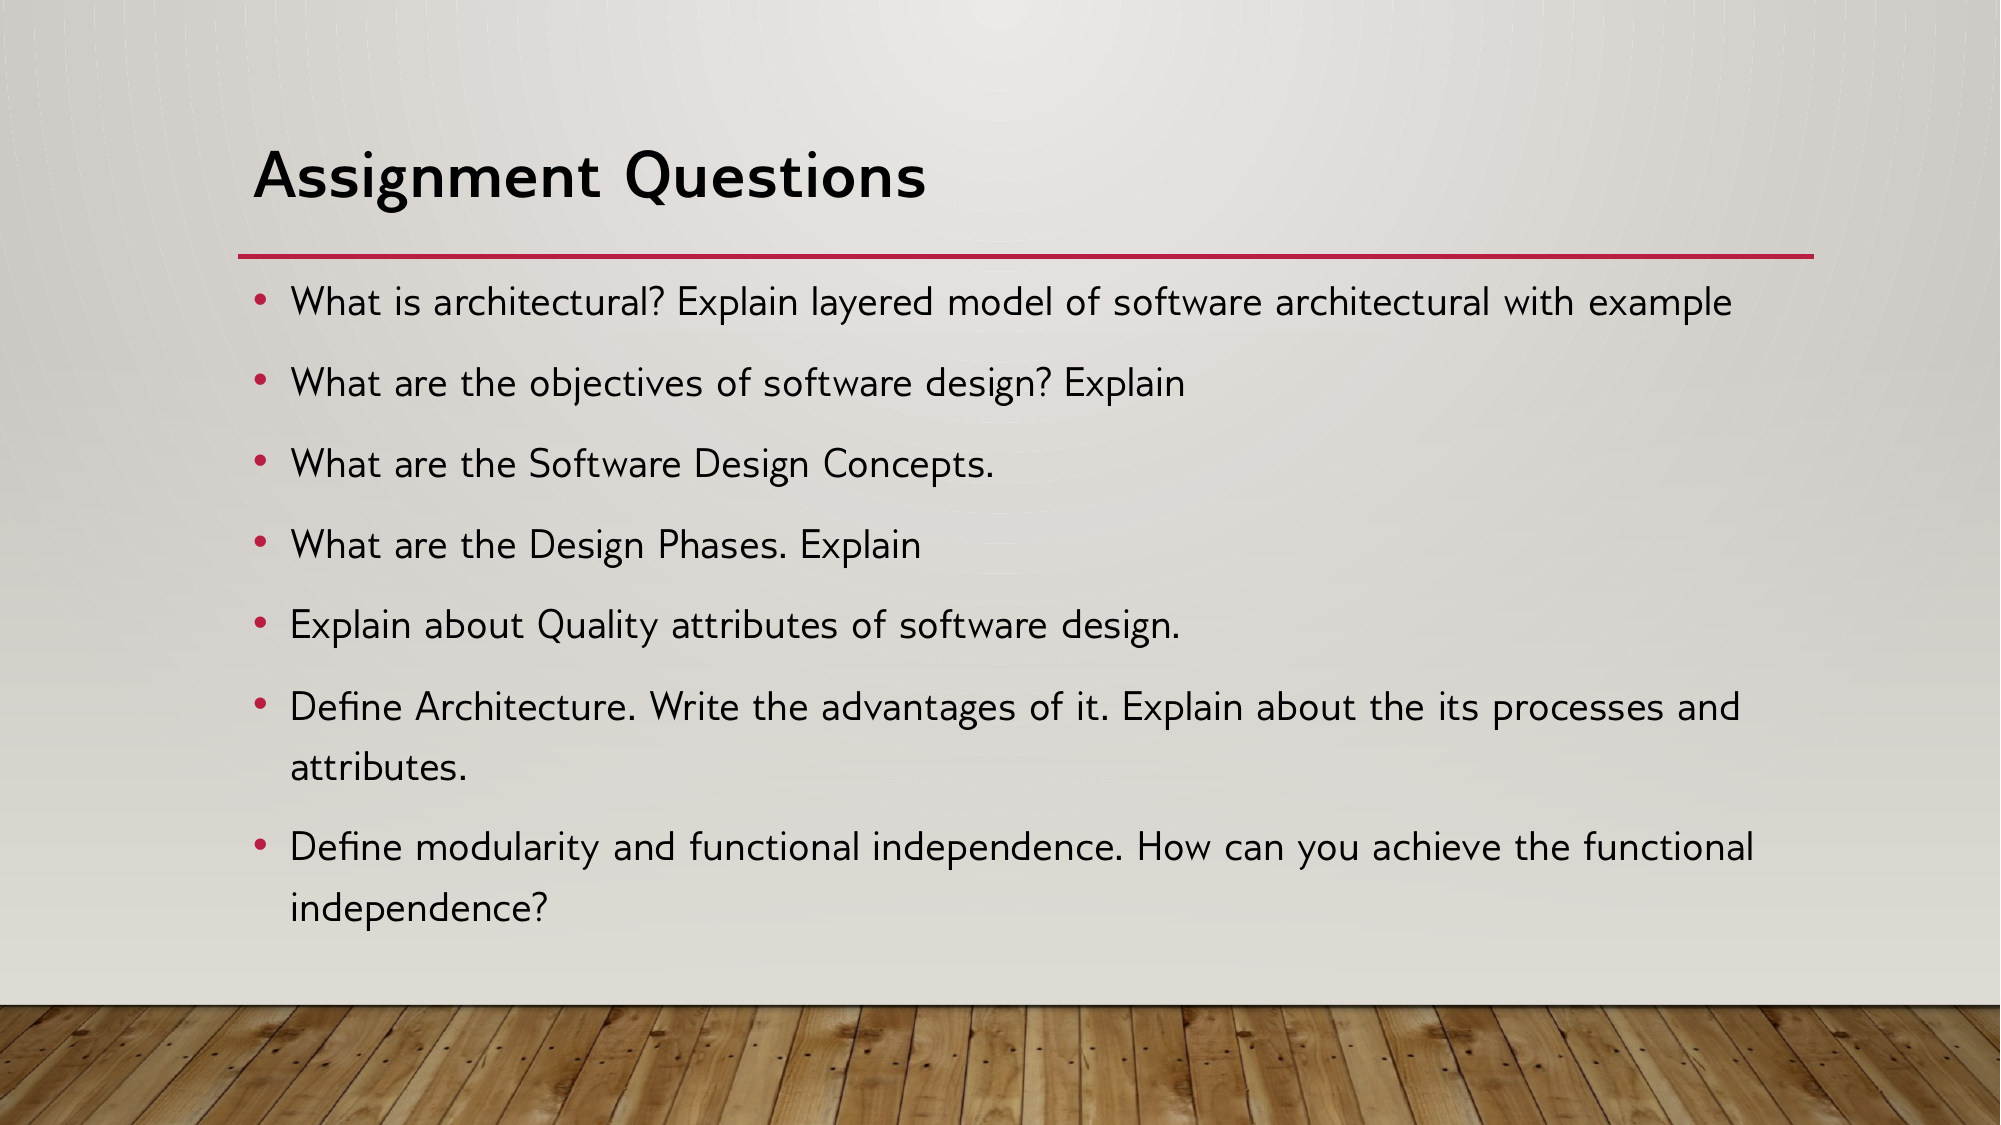

# Assignment Questions
What is architectural? Explain layered model of software architectural with example
What are the objectives of software design? Explain
What are the Software Design Concepts.
What are the Design Phases. Explain
Explain about Quality attributes of software design.
Define Architecture. Write the advantages of it. Explain about the its processes and attributes.
Define modularity and functional independence. How can you achieve the functional independence?